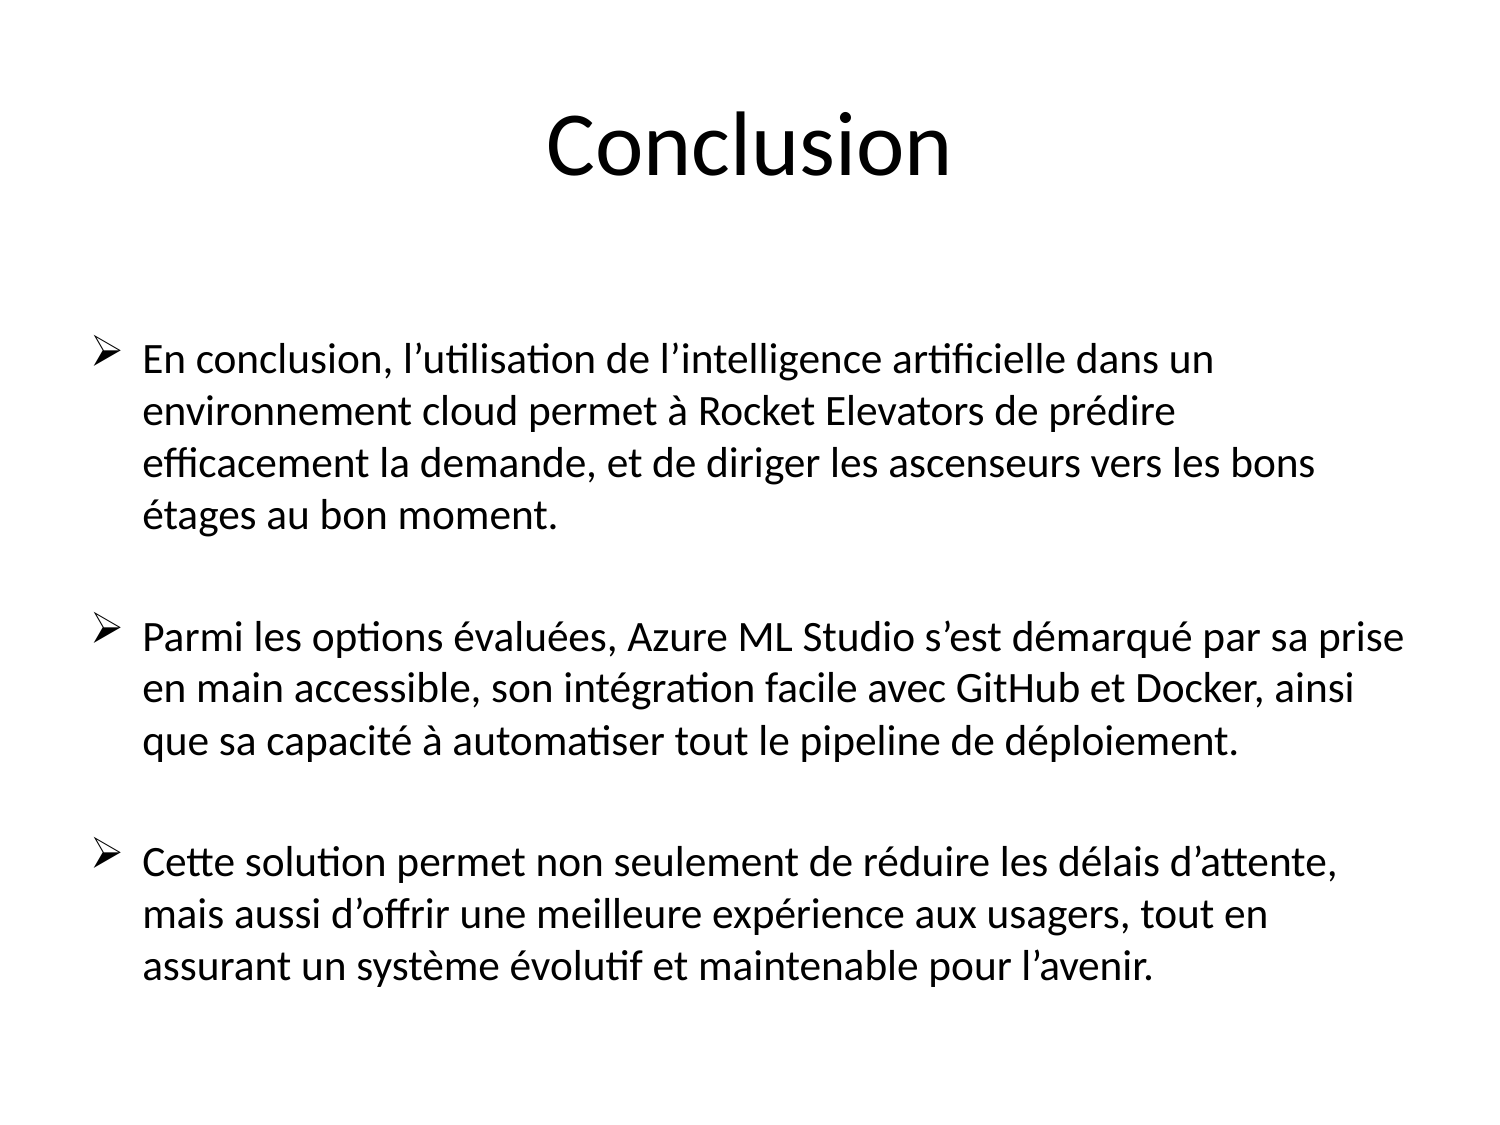

# Conclusion

En conclusion, l’utilisation de l’intelligence artificielle dans un environnement cloud permet à Rocket Elevators de prédire efficacement la demande, et de diriger les ascenseurs vers les bons étages au bon moment.

Parmi les options évaluées, Azure ML Studio s’est démarqué par sa prise en main accessible, son intégration facile avec GitHub et Docker, ainsi que sa capacité à automatiser tout le pipeline de déploiement.

Cette solution permet non seulement de réduire les délais d’attente, mais aussi d’offrir une meilleure expérience aux usagers, tout en assurant un système évolutif et maintenable pour l’avenir.